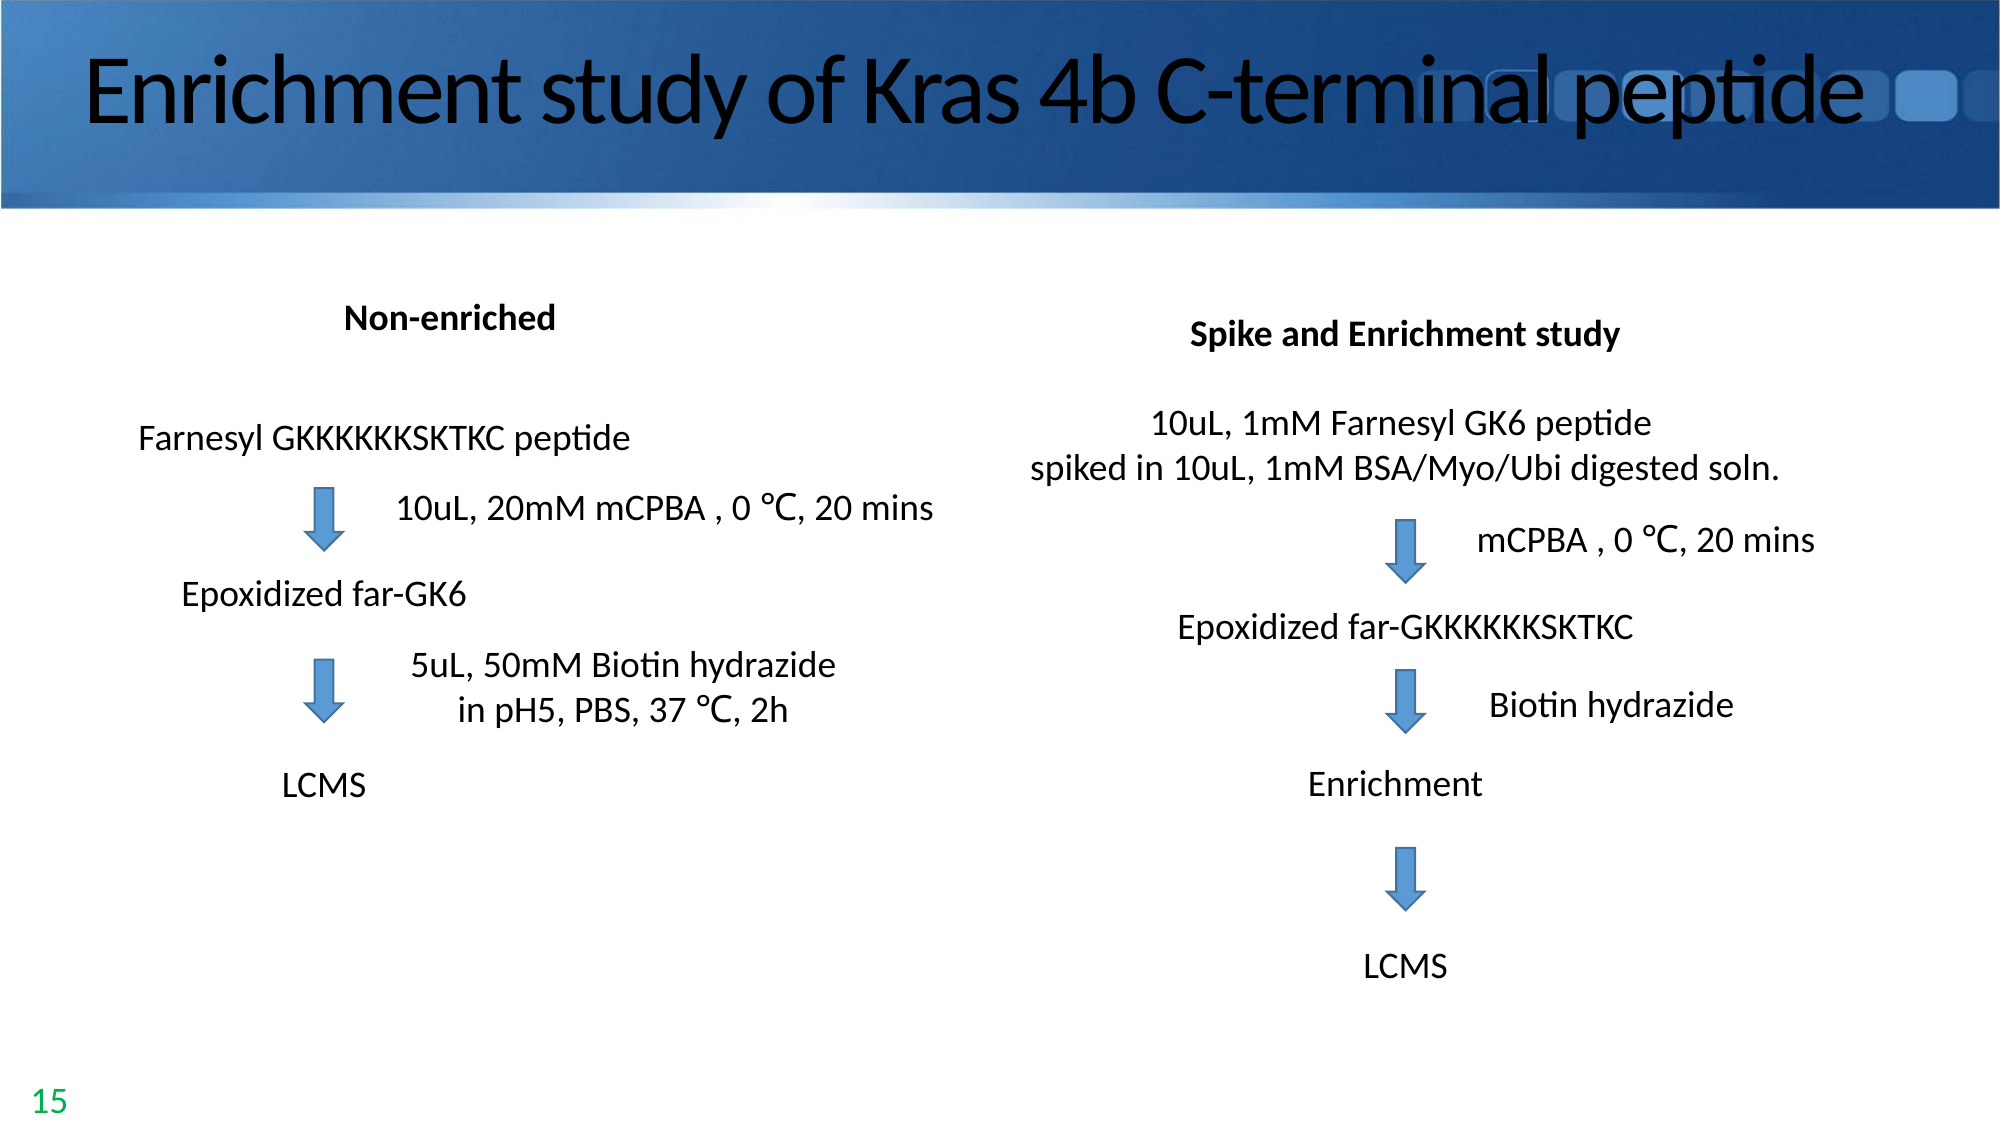

# Enrichment study of Kras 4b C-terminal peptide
Non-enriched
Spike and Enrichment study
10uL, 1mM Farnesyl GK6 peptide
spiked in 10uL, 1mM BSA/Myo/Ubi digested soln.
Farnesyl GKKKKKKSKTKC peptide
10uL, 20mM mCPBA , 0 ℃, 20 mins

mCPBA , 0 ℃, 20 mins

Epoxidized far-GK6
Epoxidized far-GKKKKKKSKTKC
5uL, 50mM Biotin hydrazide in pH5, PBS, 37 ℃, 2h

Biotin hydrazide
Enrichment
LCMS

LCMS
15